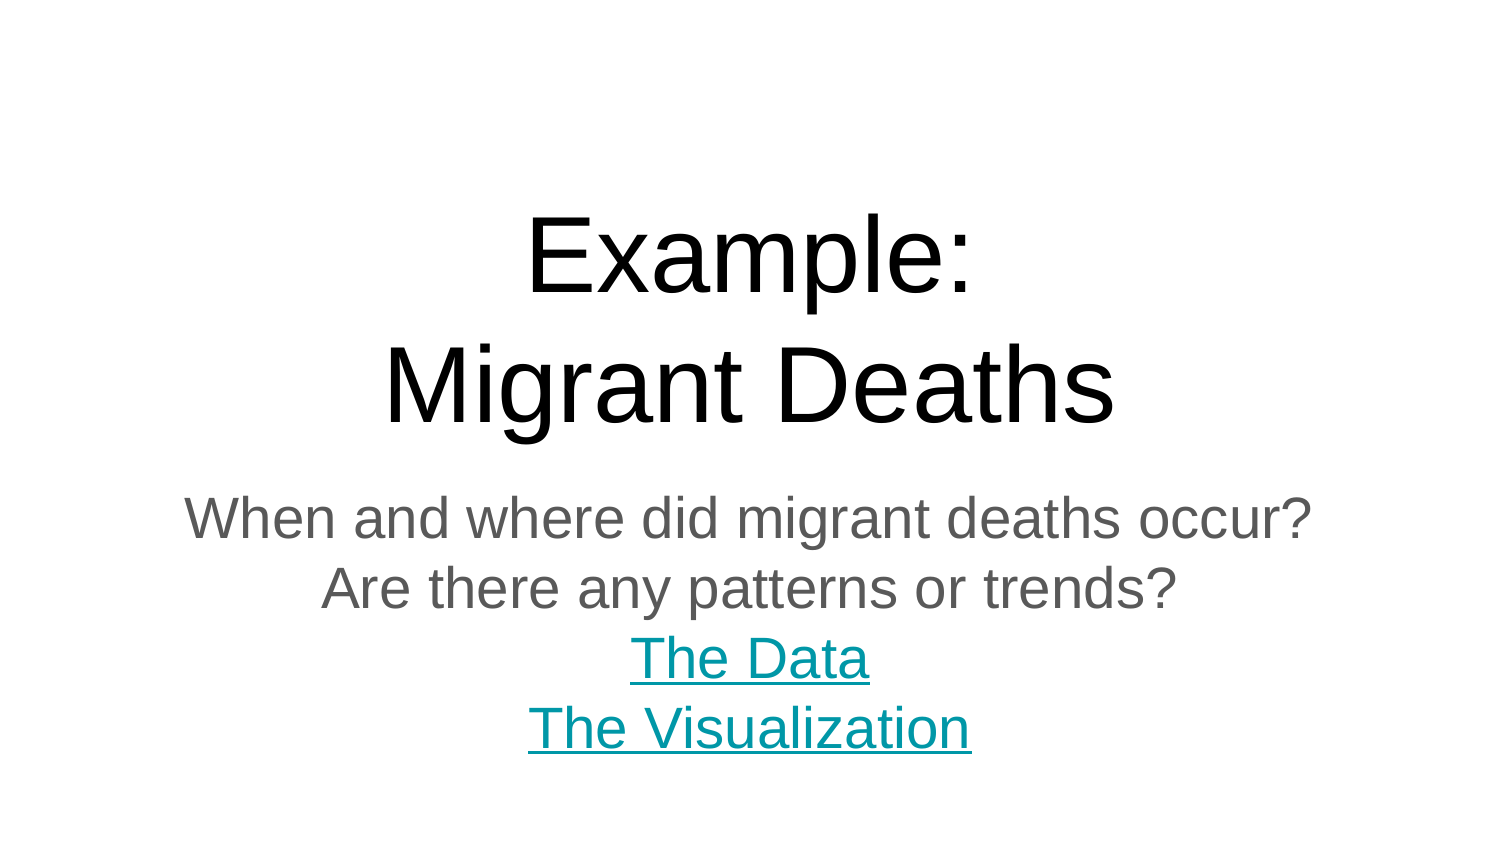

# Example: Migrant Deaths
When and where did migrant deaths occur?
Are there any patterns or trends?
The Data
The Visualization